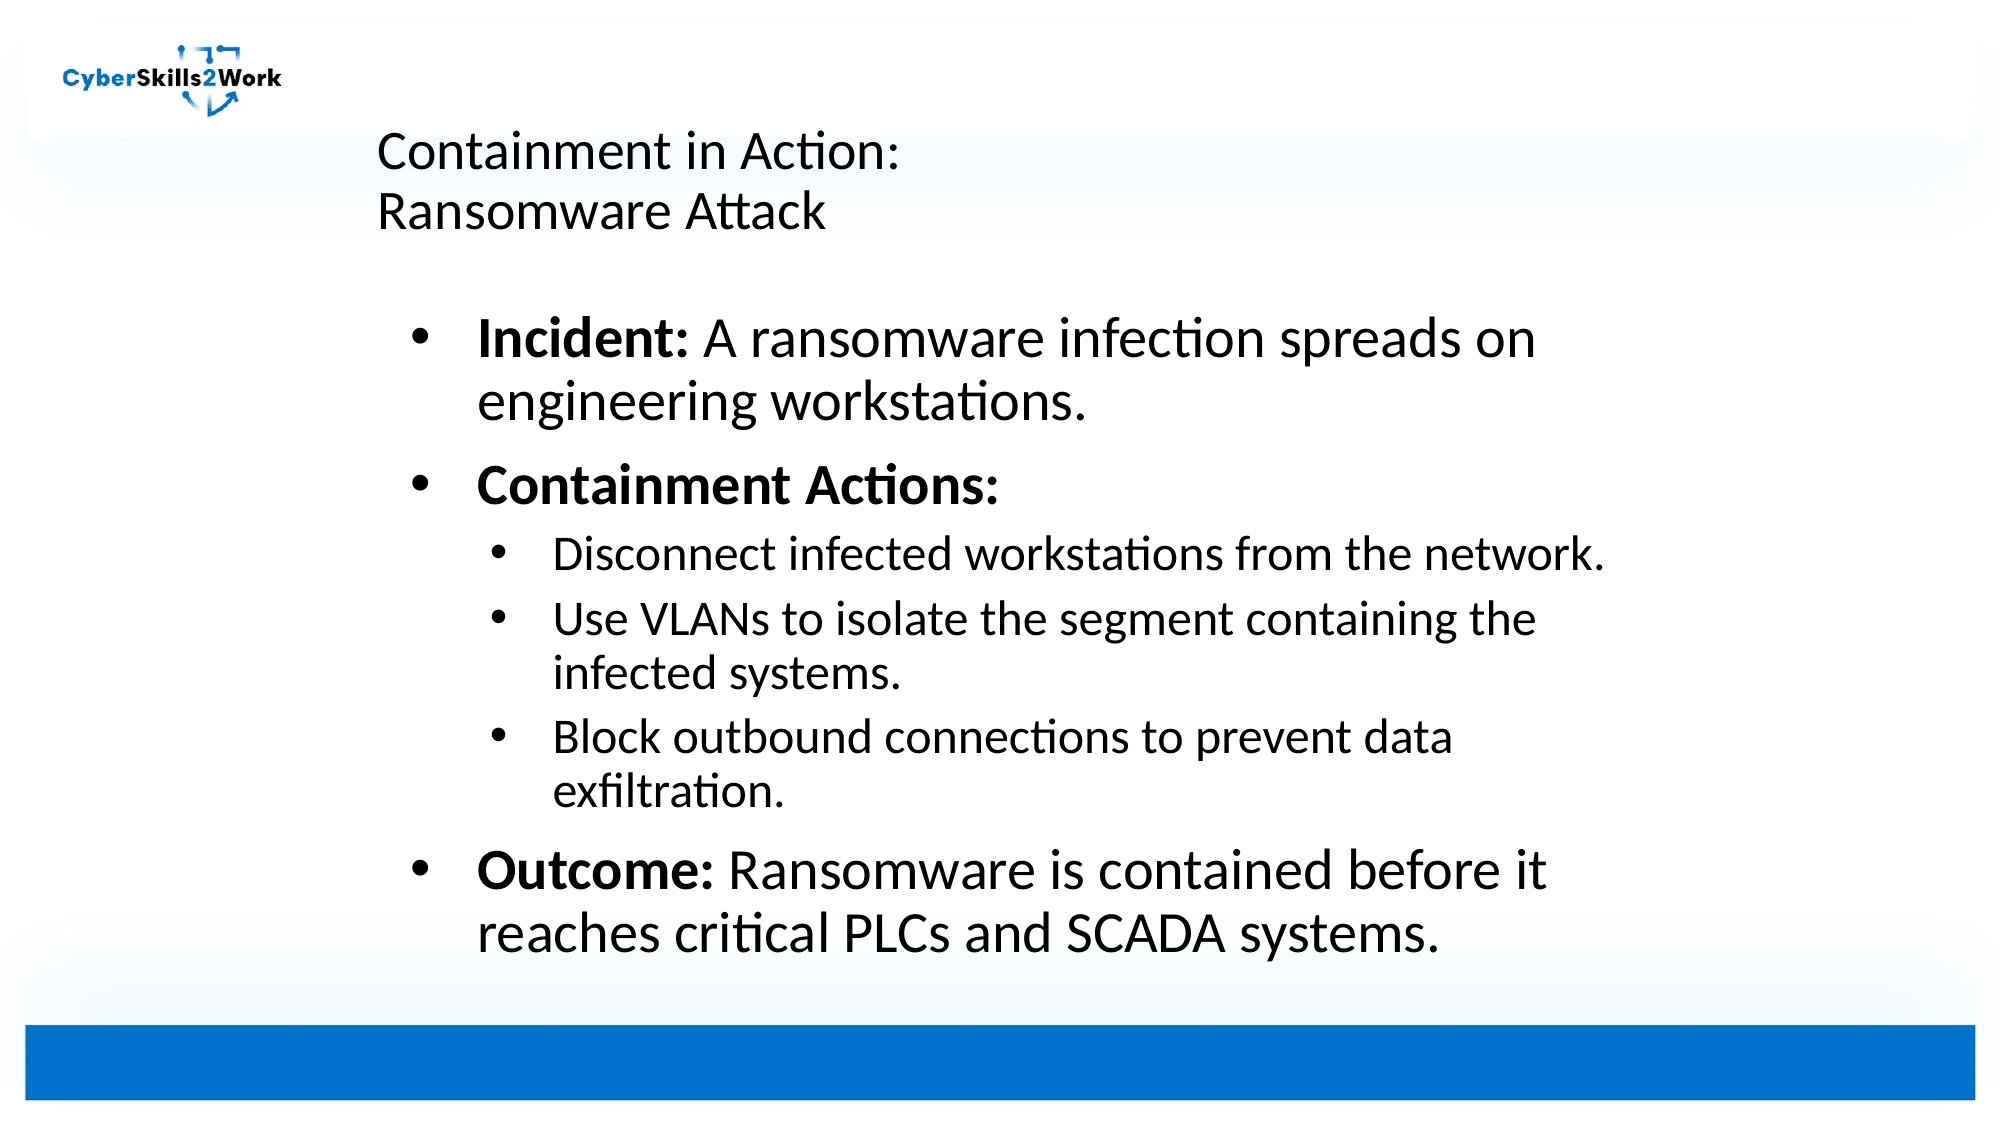

# Containment in Action: Ransomware Attack
Incident: A ransomware infection spreads on engineering workstations.
Containment Actions:
Disconnect infected workstations from the network.
Use VLANs to isolate the segment containing the infected systems.
Block outbound connections to prevent data exfiltration.
Outcome: Ransomware is contained before it reaches critical PLCs and SCADA systems.